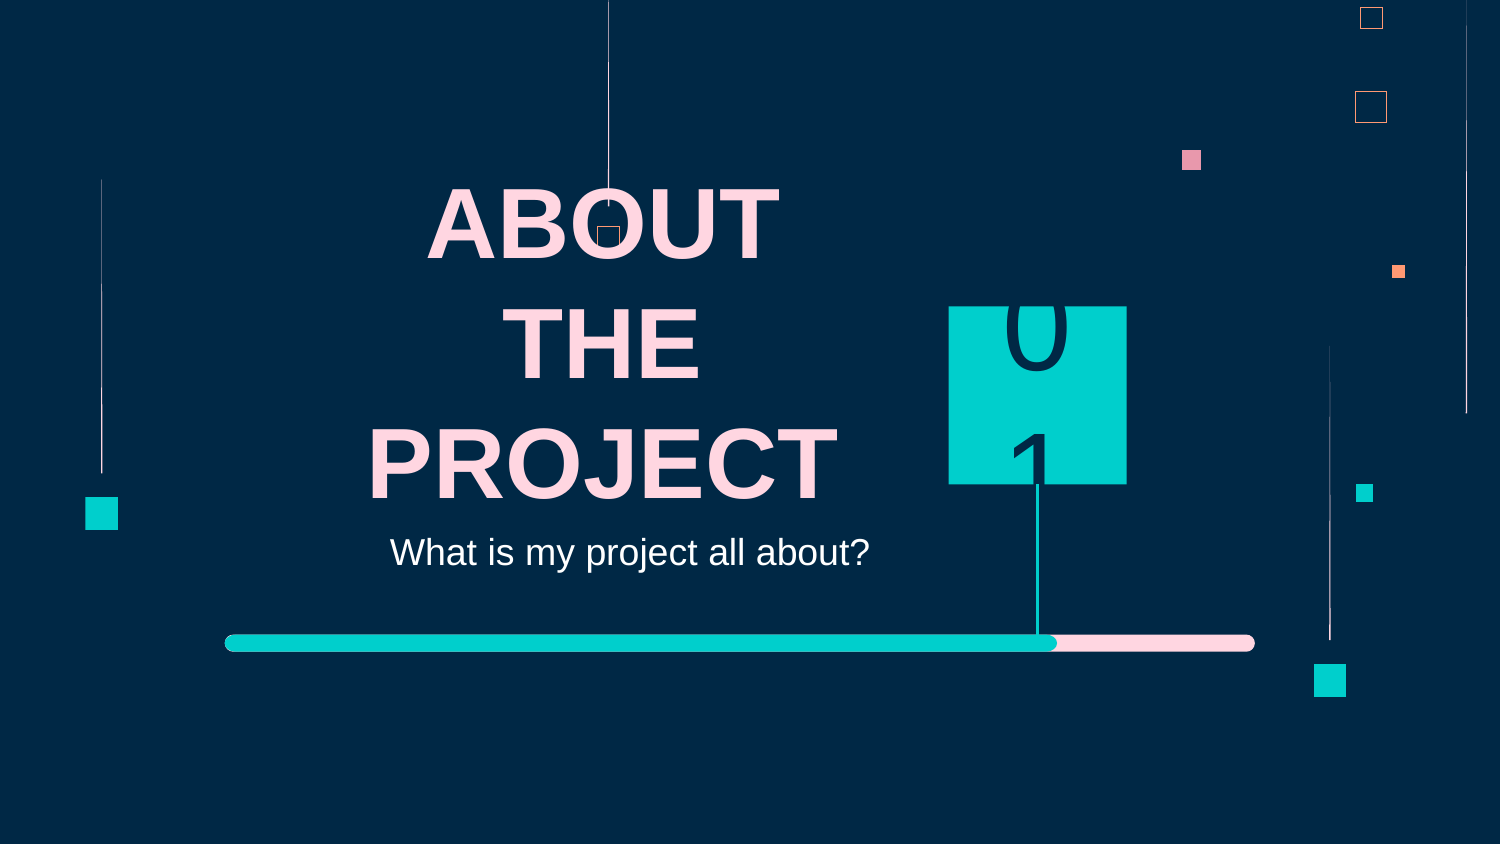

# ABOUT THE PROJECT

01
What is my project all about?